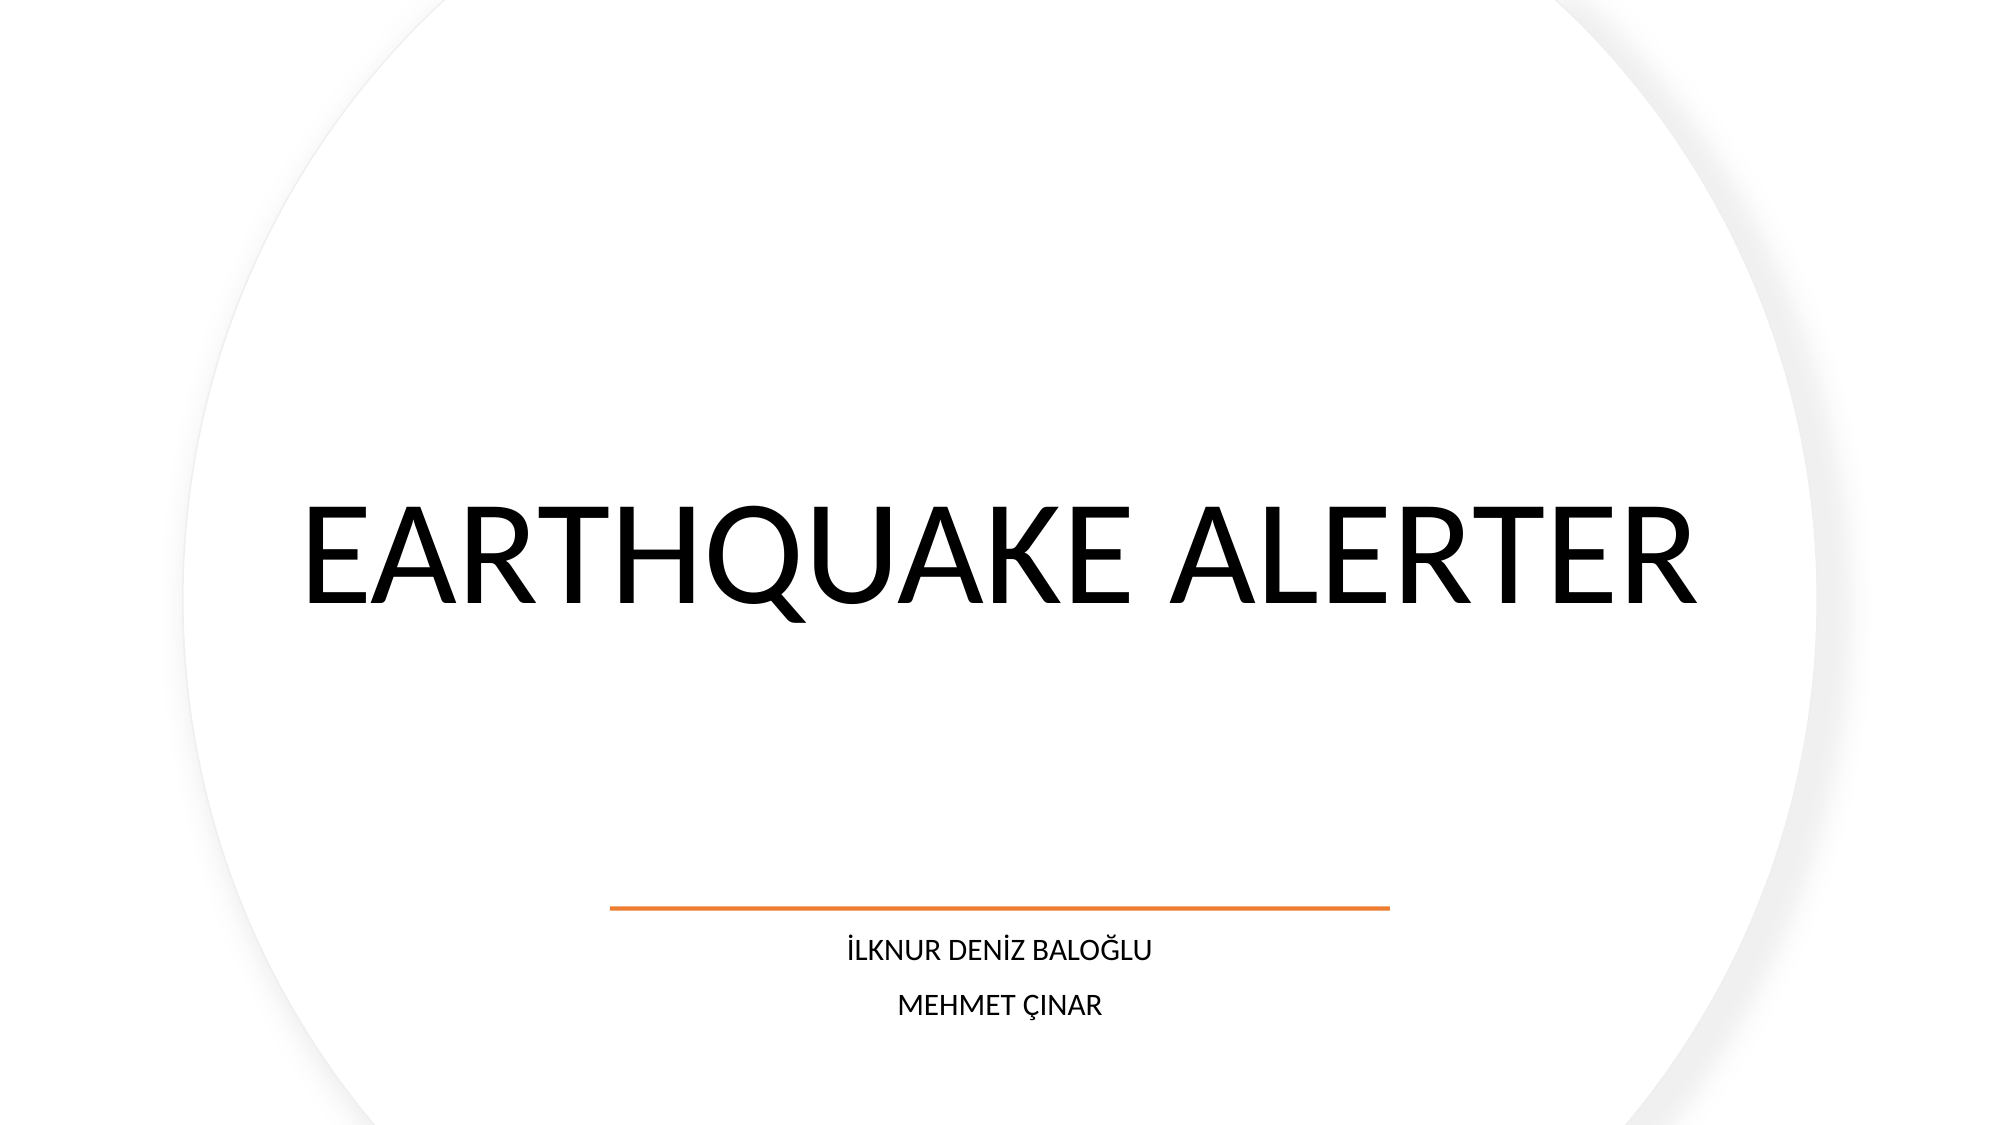

# EARTHQUAKE ALERTER

İLKNUR DENİZ BALOĞLU
MEHMET ÇINAR